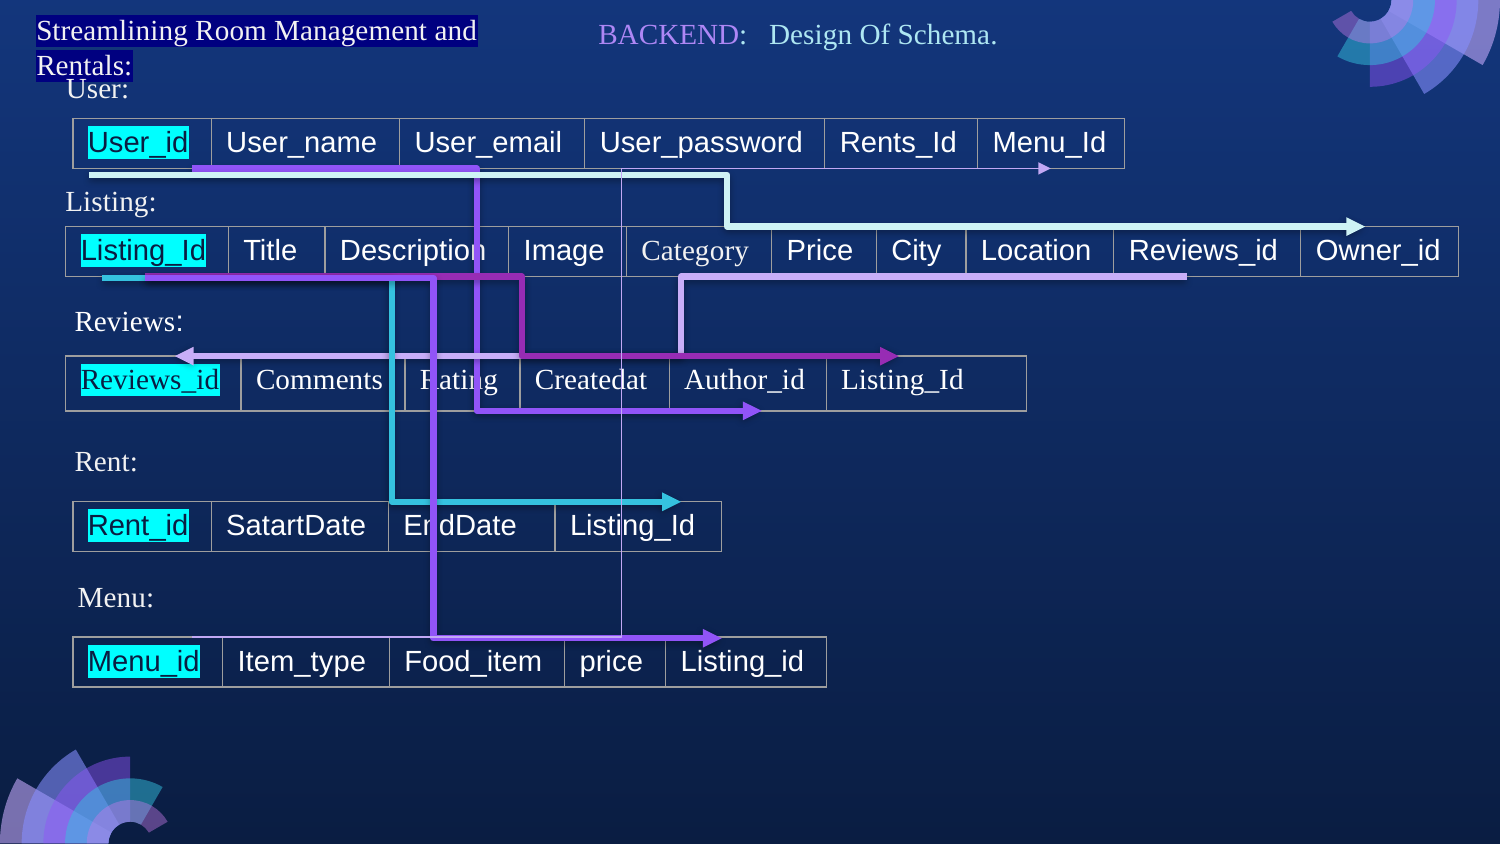

Streamlining Room Management and Rentals:
BACKEND:   Design Of Schema.
User:
| User\_id | User\_name | User\_email | User\_password | Rents\_Id | Menu\_Id |
| --- | --- | --- | --- | --- | --- |
Listing:
| Listing\_Id | Title | Description | Image | Category | Price | City | Location | Reviews\_id | Owner\_id |
| --- | --- | --- | --- | --- | --- | --- | --- | --- | --- |
Reviews:
| Reviews\_id | Comments | Rating | Createdat | Author\_id | Listing\_Id |
| --- | --- | --- | --- | --- | --- |
Rent:
| Rent\_id | SatartDate | EndDate | Listing\_Id |
| --- | --- | --- | --- |
Menu:
| Menu\_id | Item\_type | Food\_item | price | Listing\_id |
| --- | --- | --- | --- | --- |